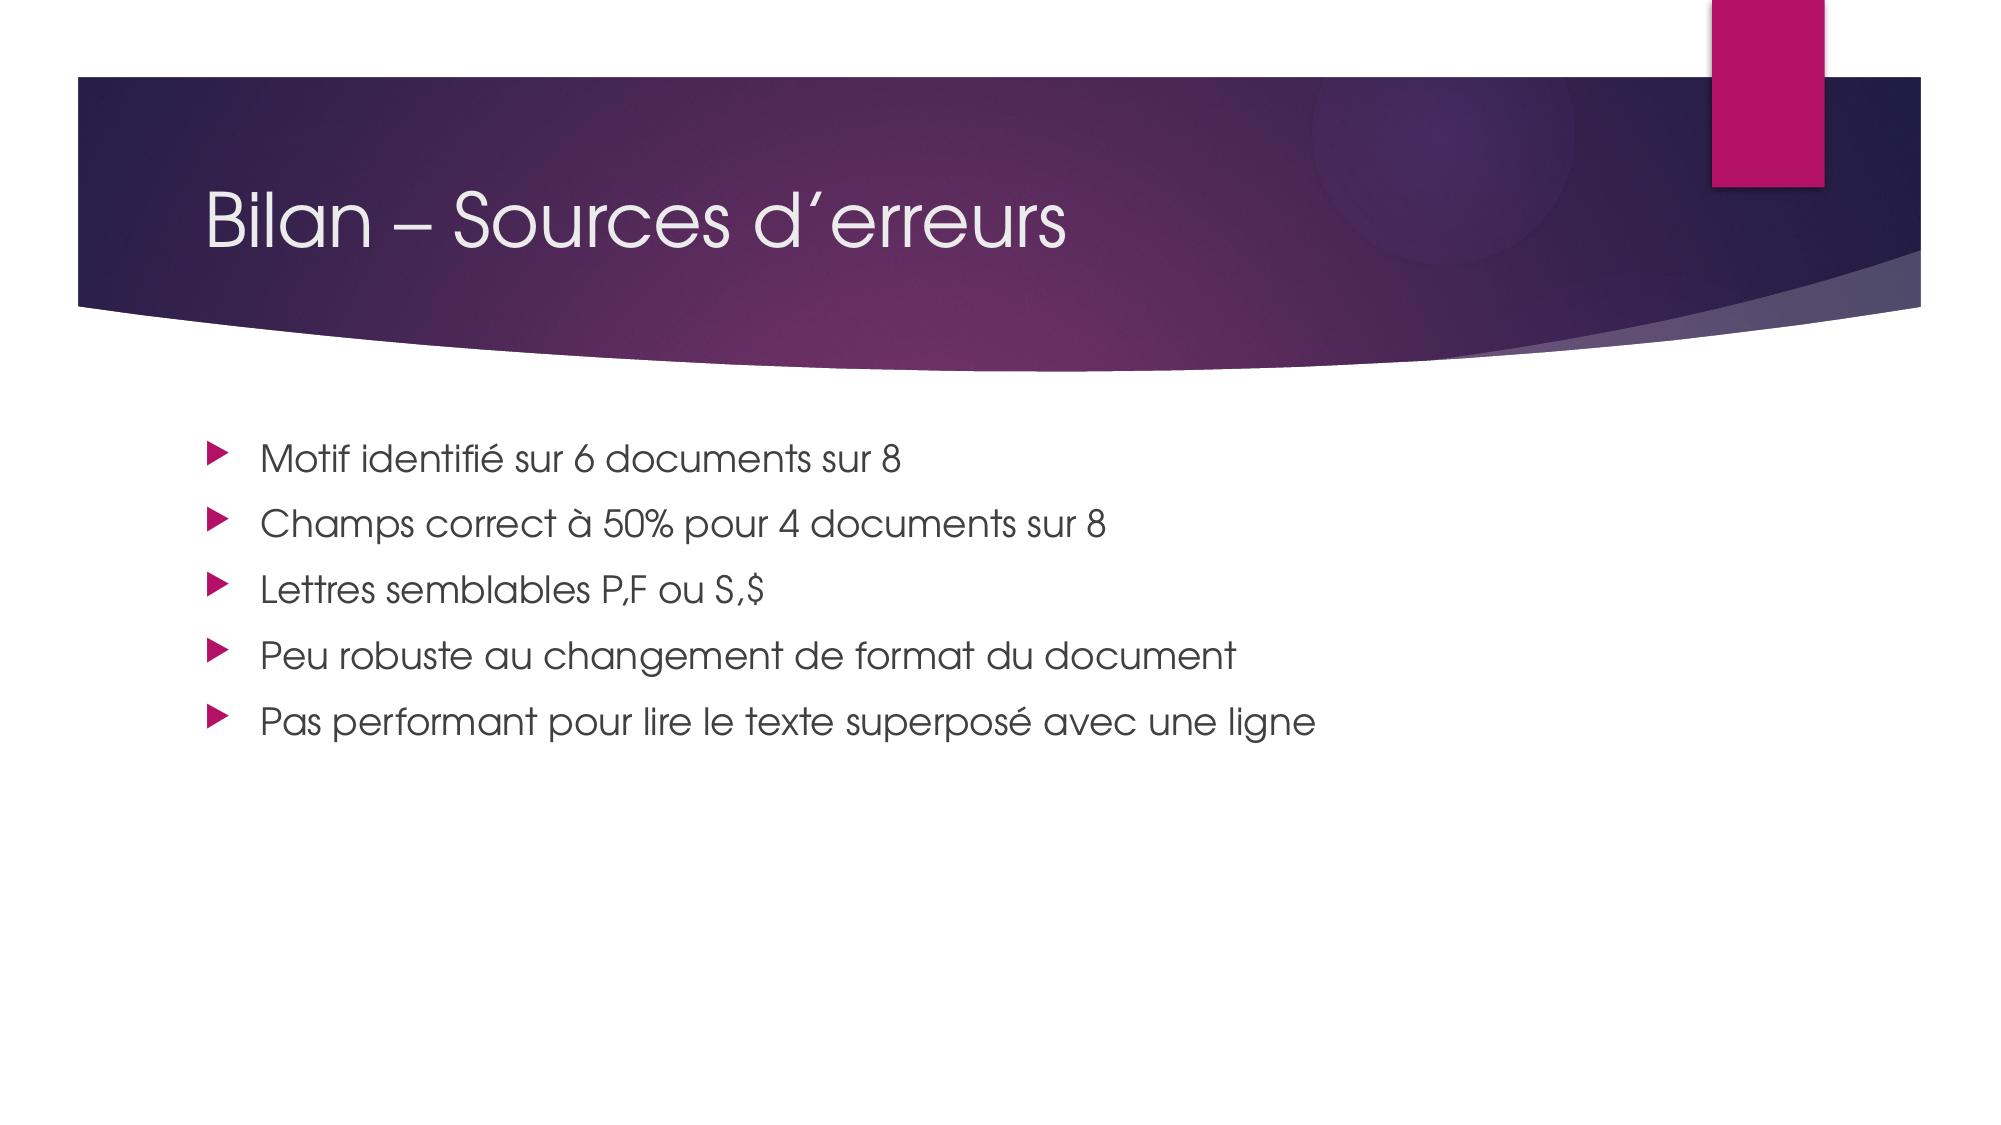

# Bilan – Sources d’erreurs
Motif identifié sur 6 documents sur 8
Champs correct à 50% pour 4 documents sur 8
Lettres semblables P,F ou S,$
Peu robuste au changement de format du document
Pas performant pour lire le texte superposé avec une ligne